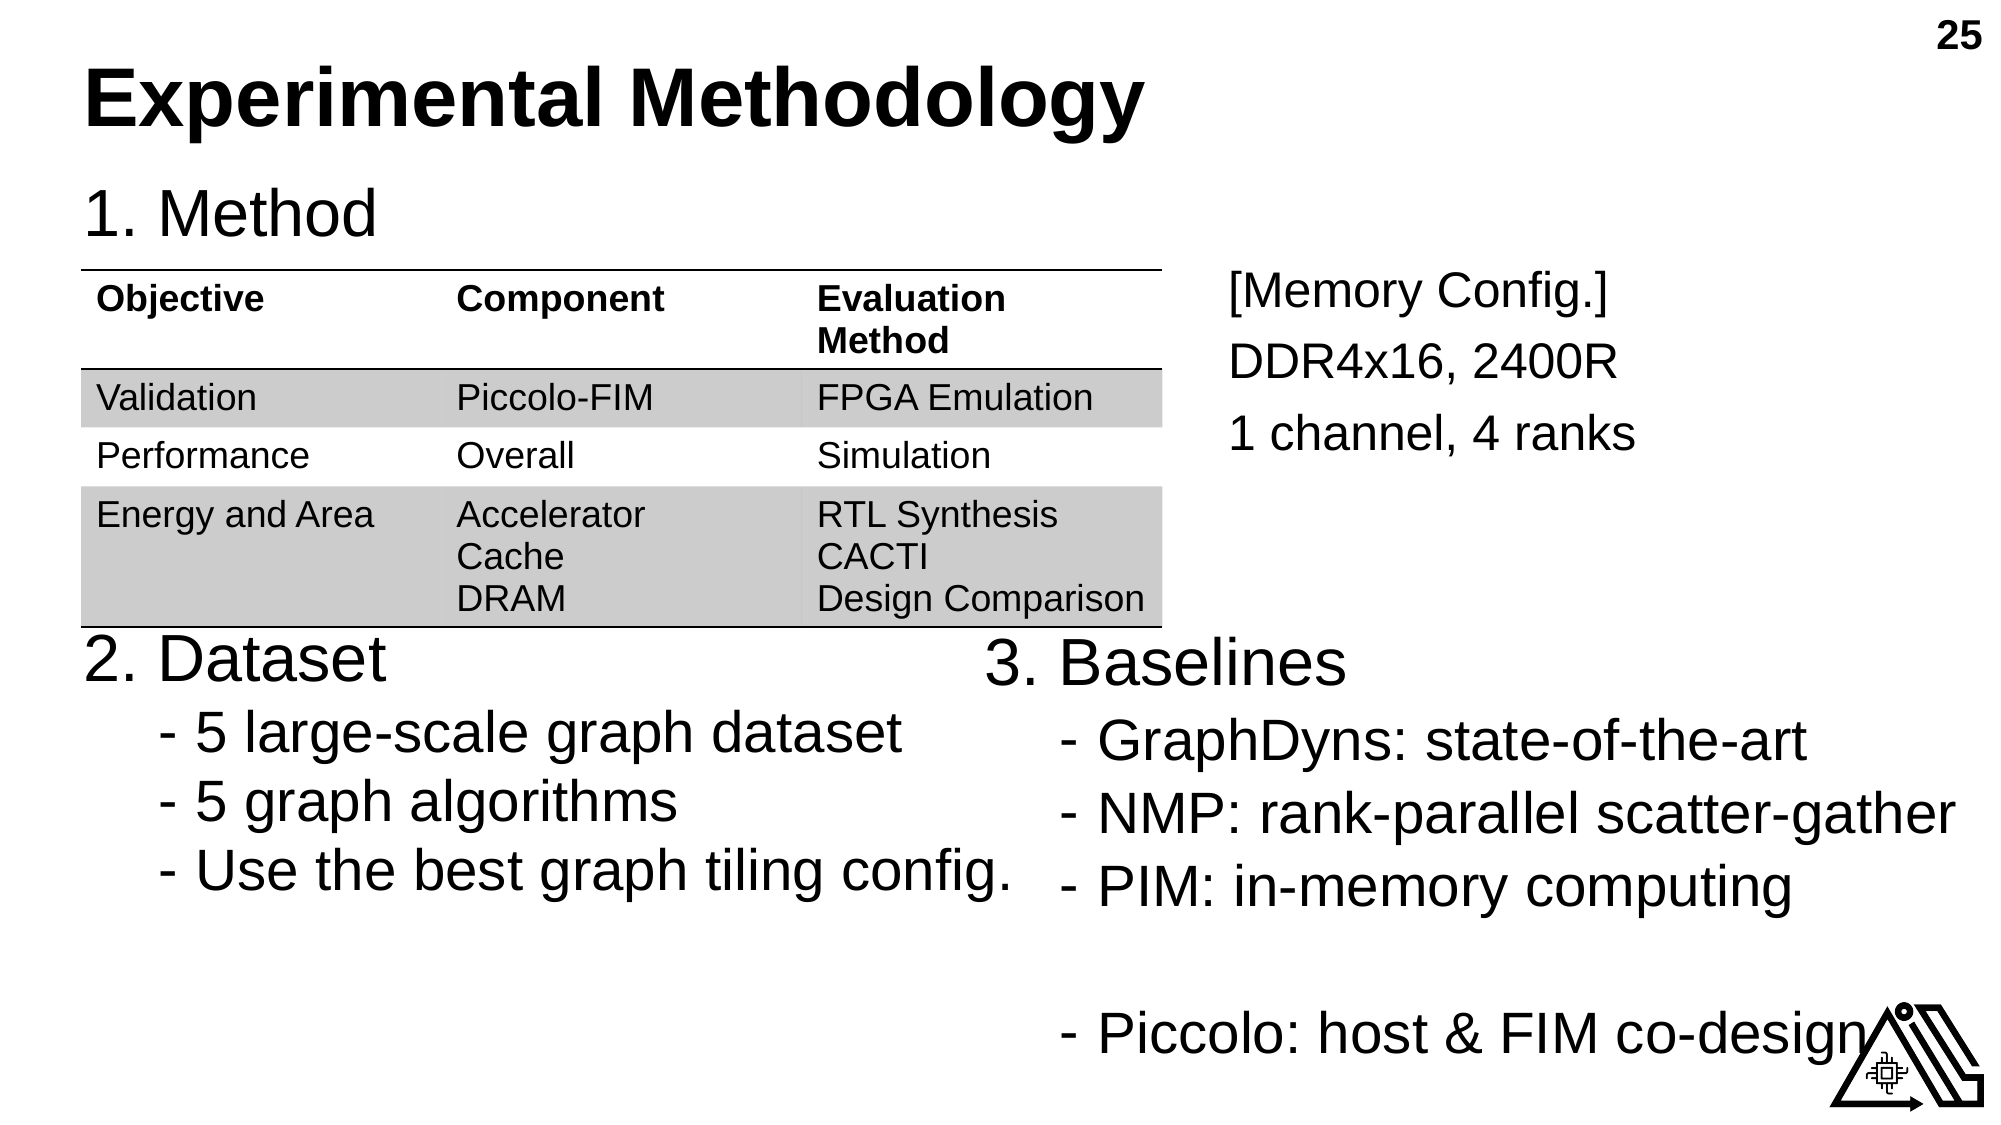

25
# Experimental Methodology
1. Method
[Memory Config.]
DDR4x16, 2400R
1 channel, 4 ranks

| Objective | Component | Evaluation Method |
| --- | --- | --- |
| Validation | Piccolo-FIM | FPGA Emulation |
| Performance | Overall | Simulation |
| Energy and Area | Accelerator Cache DRAM | RTL Synthesis CACTI Design Comparison |
2. Dataset
5 large-scale graph dataset
5 graph algorithms
Use the best graph tiling config.
3. Baselines
GraphDyns: state-of-the-art
NMP: rank-parallel scatter-gather
PIM: in-memory computing

Piccolo: host & FIM co-design